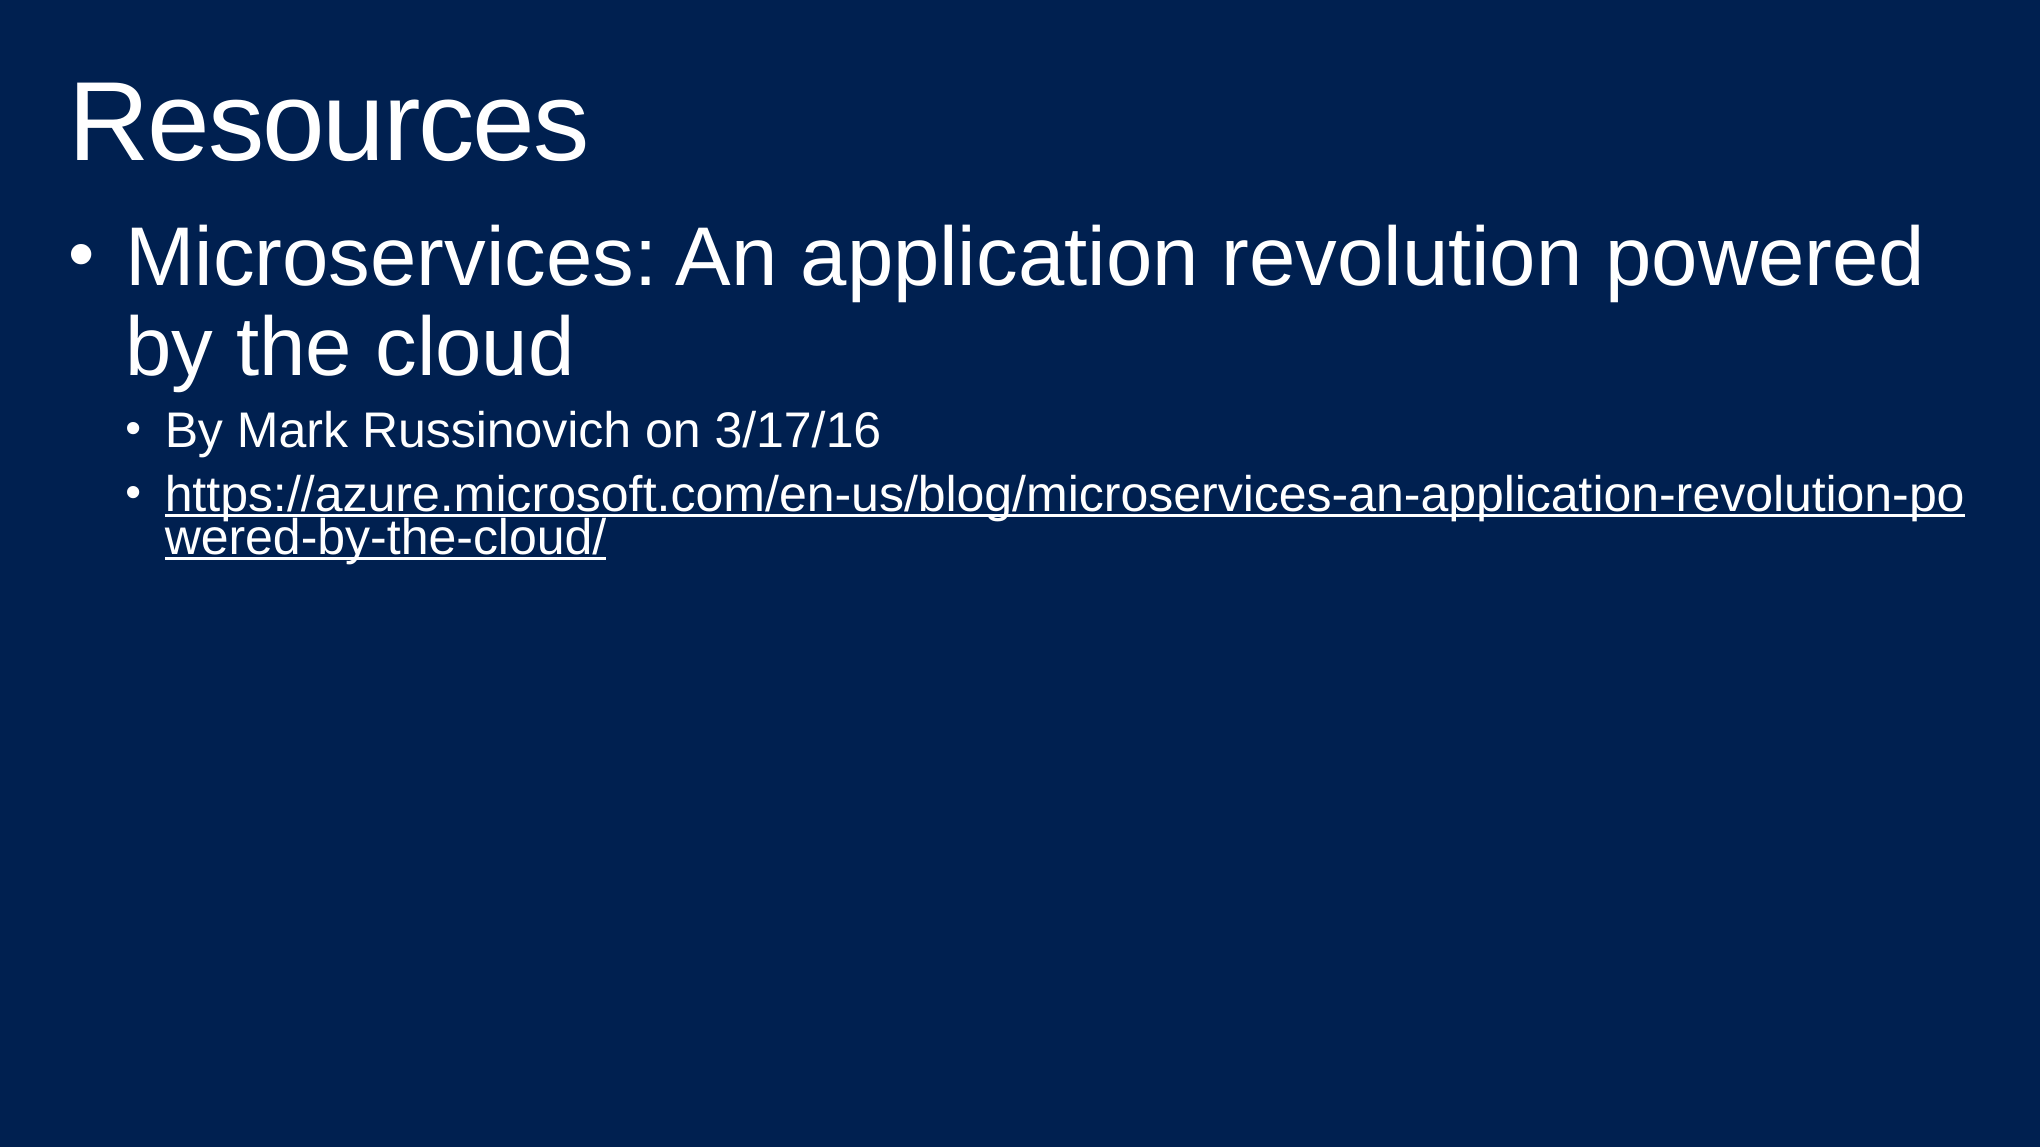

# Resources
Microservices: An application revolution powered by the cloud
By Mark Russinovich on 3/17/16
https://azure.microsoft.com/en-us/blog/microservices-an-application-revolution-powered-by-the-cloud/